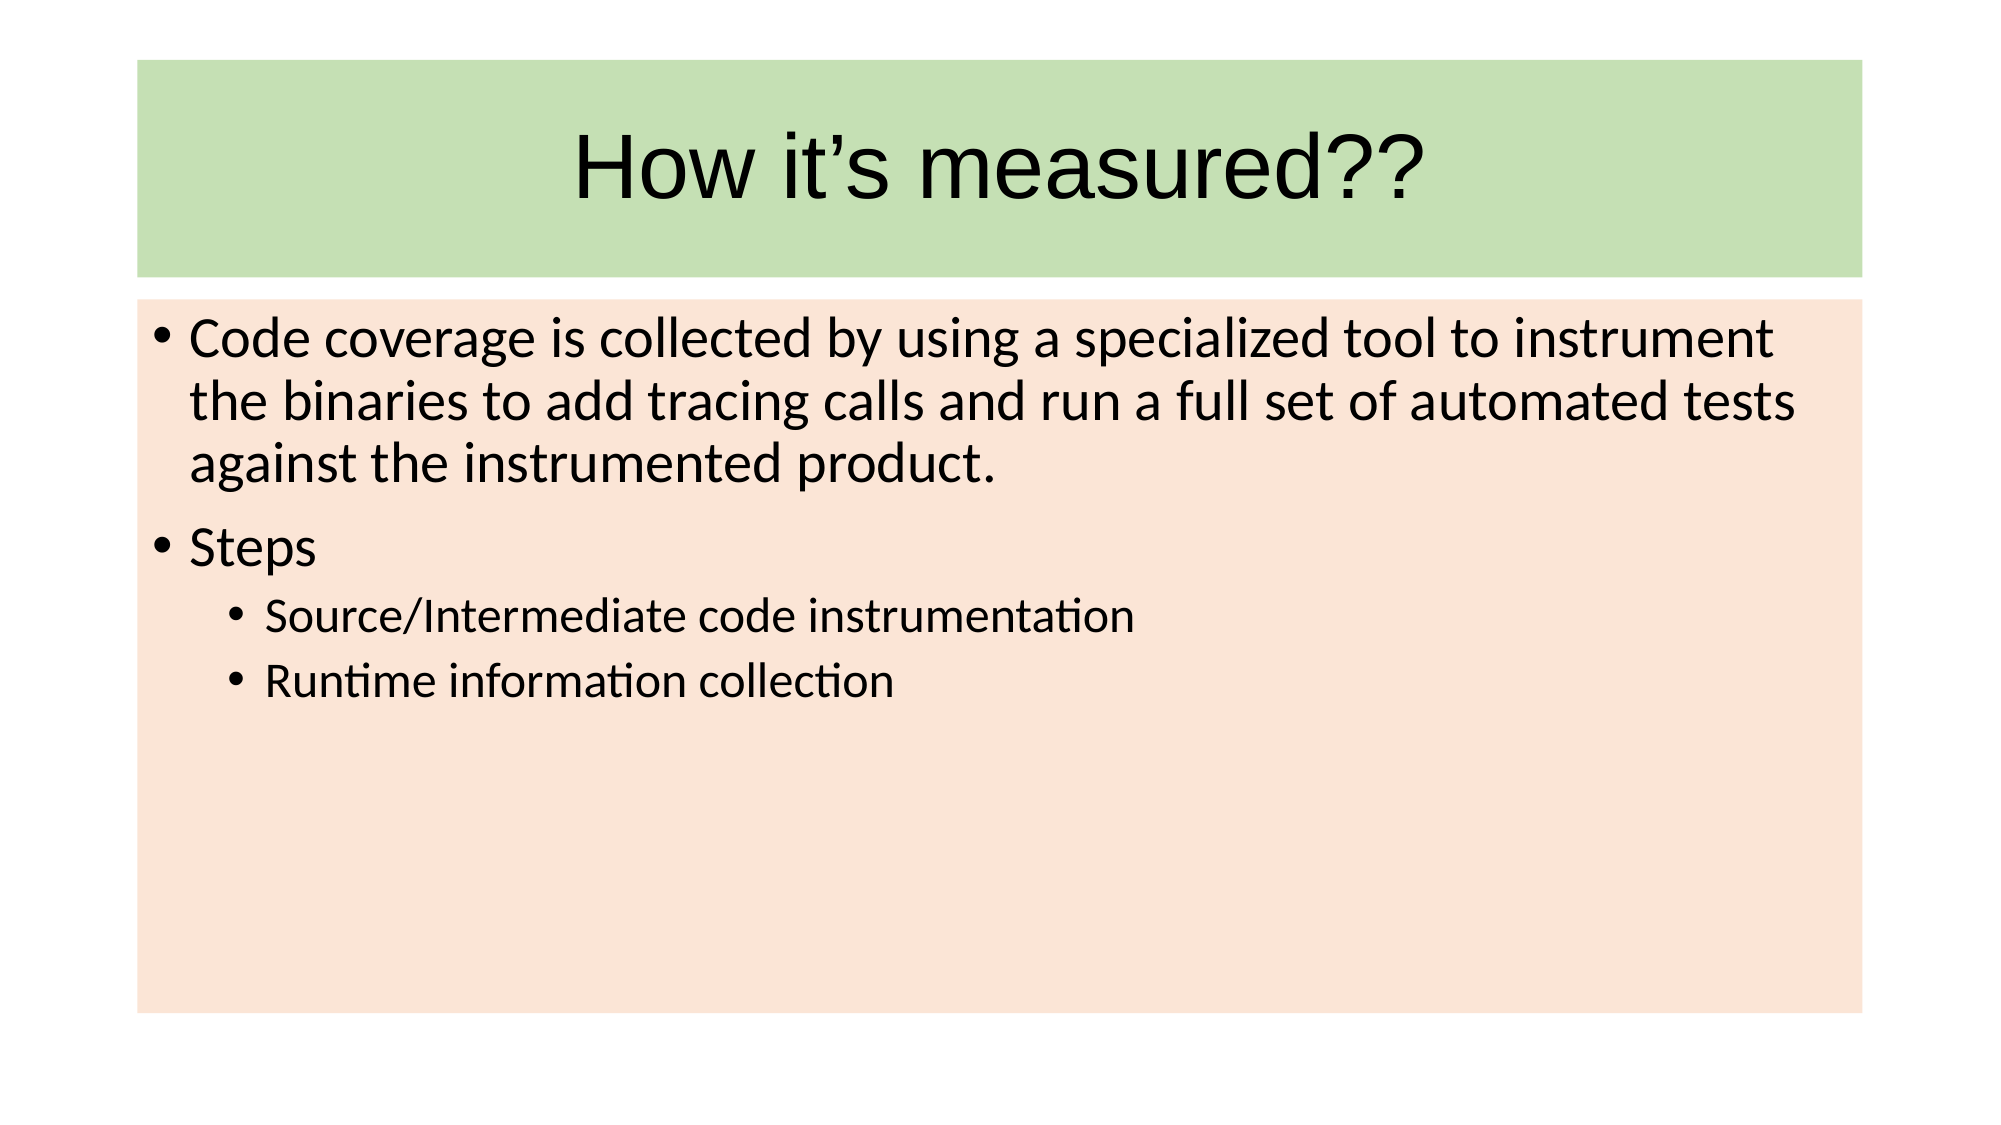

# How it’s measured??
Code coverage is collected by using a specialized tool to instrument the binaries to add tracing calls and run a full set of automated tests against the instrumented product.
Steps
Source/Intermediate code instrumentation
Runtime information collection